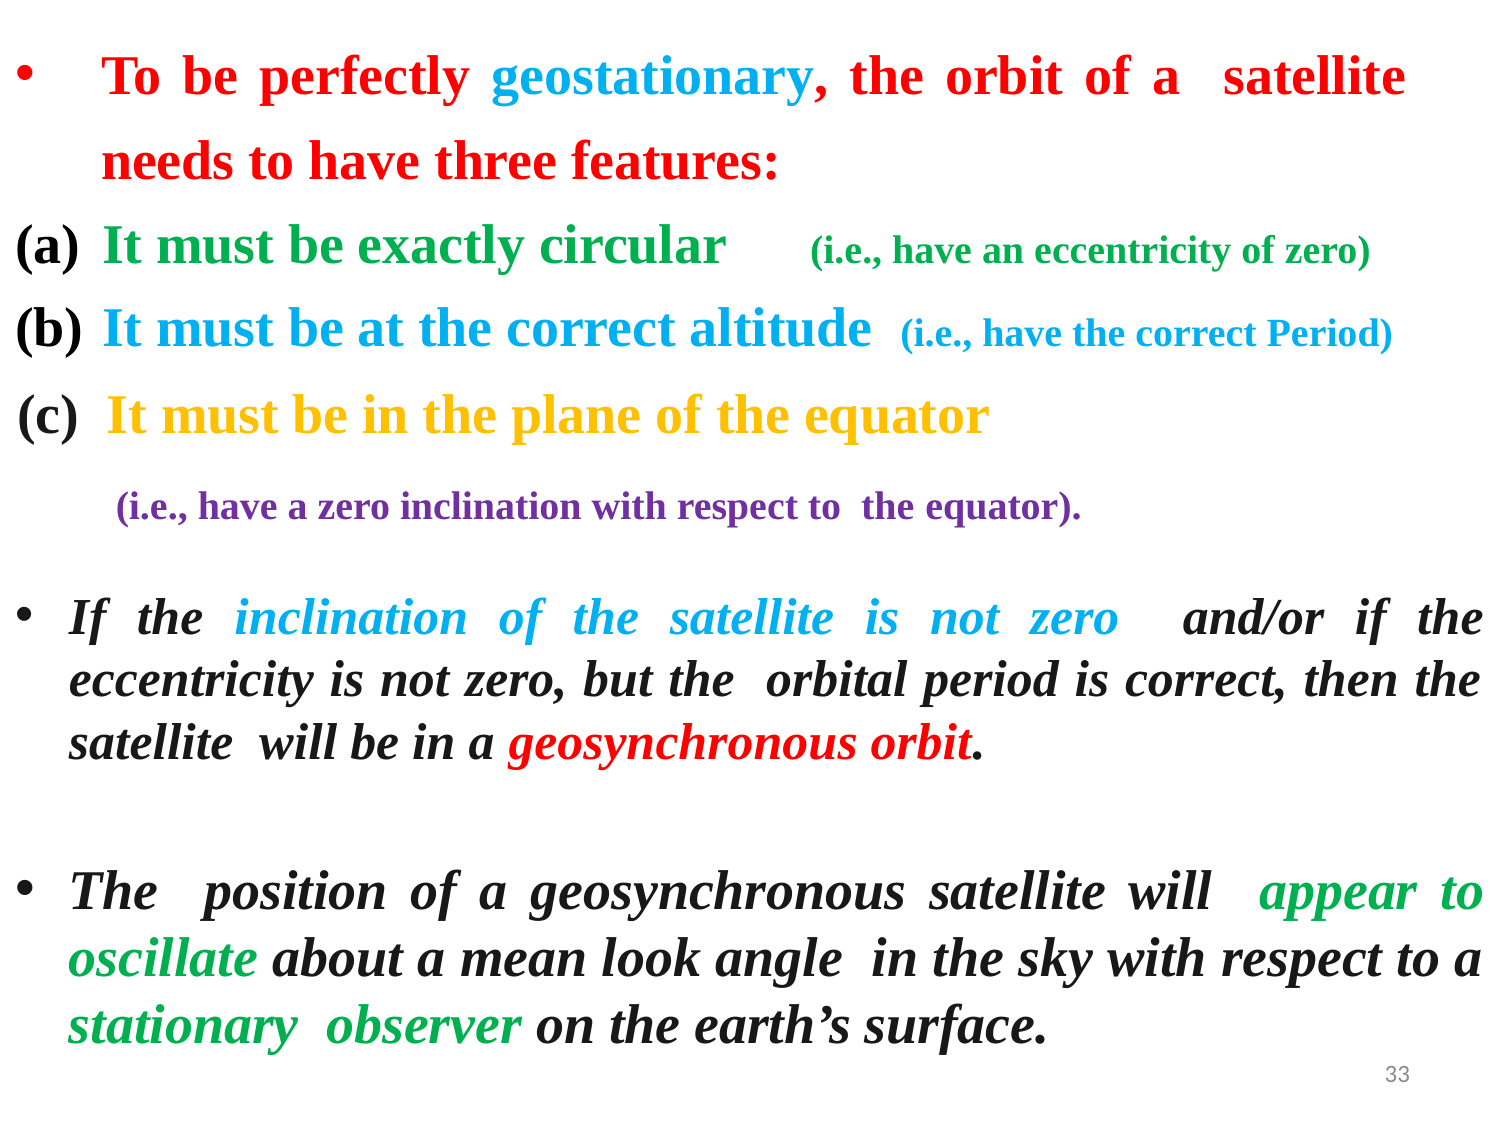

To be perfectly geostationary, the orbit of a  satellite needs to have three features:
It must be exactly circular      (i.e., have an eccentricity of zero)
It must be at the correct altitude  (i.e., have the correct Period)
(c)  It must be in the plane of the equator
 (i.e., have a zero inclination with respect to  the equator).

If the inclination of the satellite is not zero  and/or if the eccentricity is not zero, but the  orbital period is correct, then the satellite  will be in a geosynchronous orbit.

The  position of a geosynchronous satellite will  appear to oscillate about a mean look angle  in the sky with respect to a stationary  observer on the earth’s surface.

33